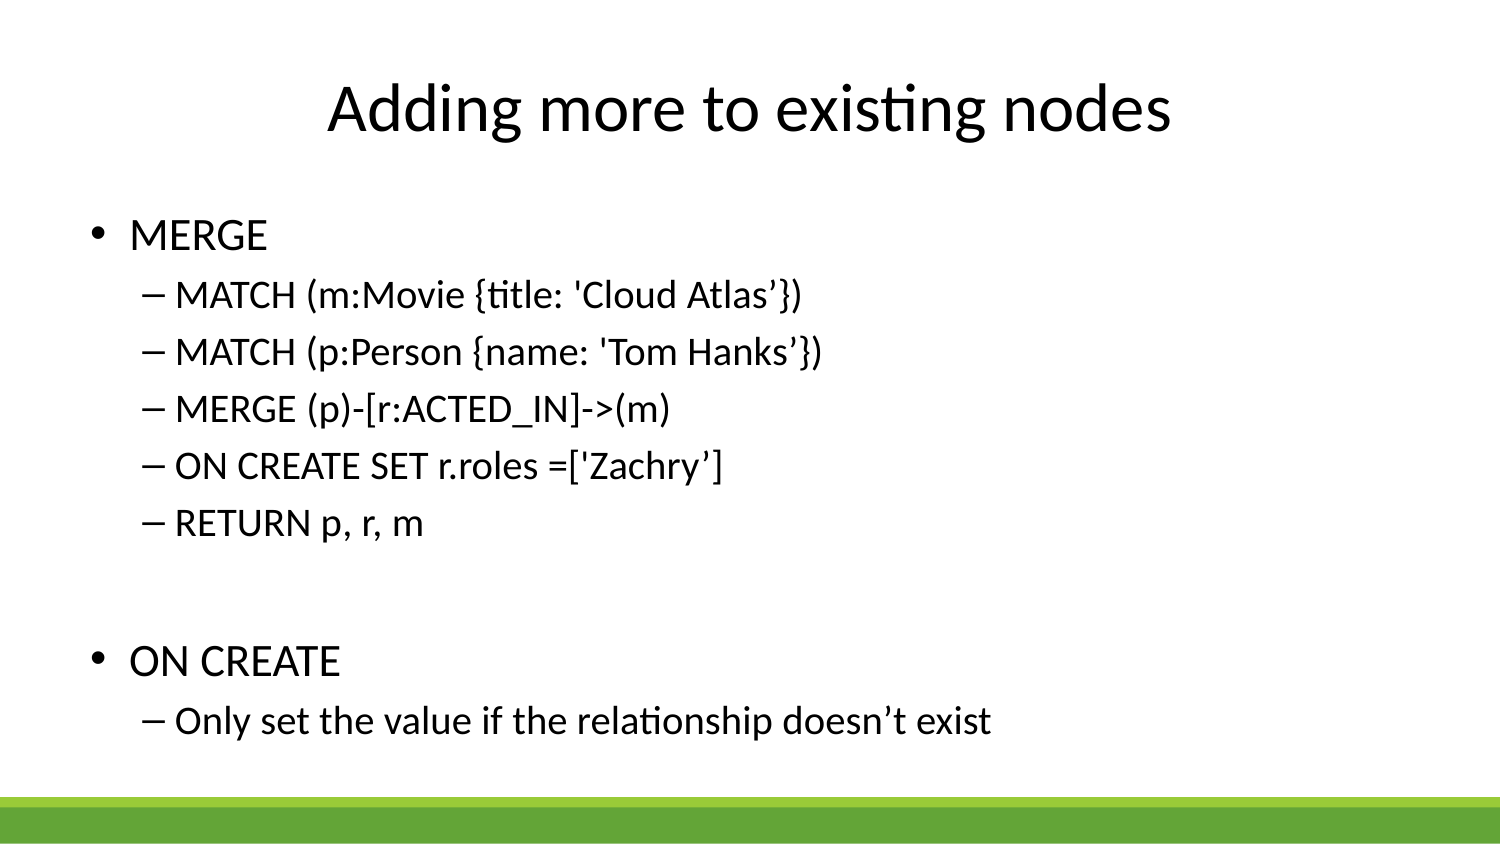

# Adding more to existing nodes
MERGE
MATCH (m:Movie {title: 'Cloud Atlas’})
MATCH (p:Person {name: 'Tom Hanks’})
MERGE (p)-[r:ACTED_IN]->(m)
ON CREATE SET r.roles =['Zachry’]
RETURN p, r, m

ON CREATE
Only set the value if the relationship doesn’t exist